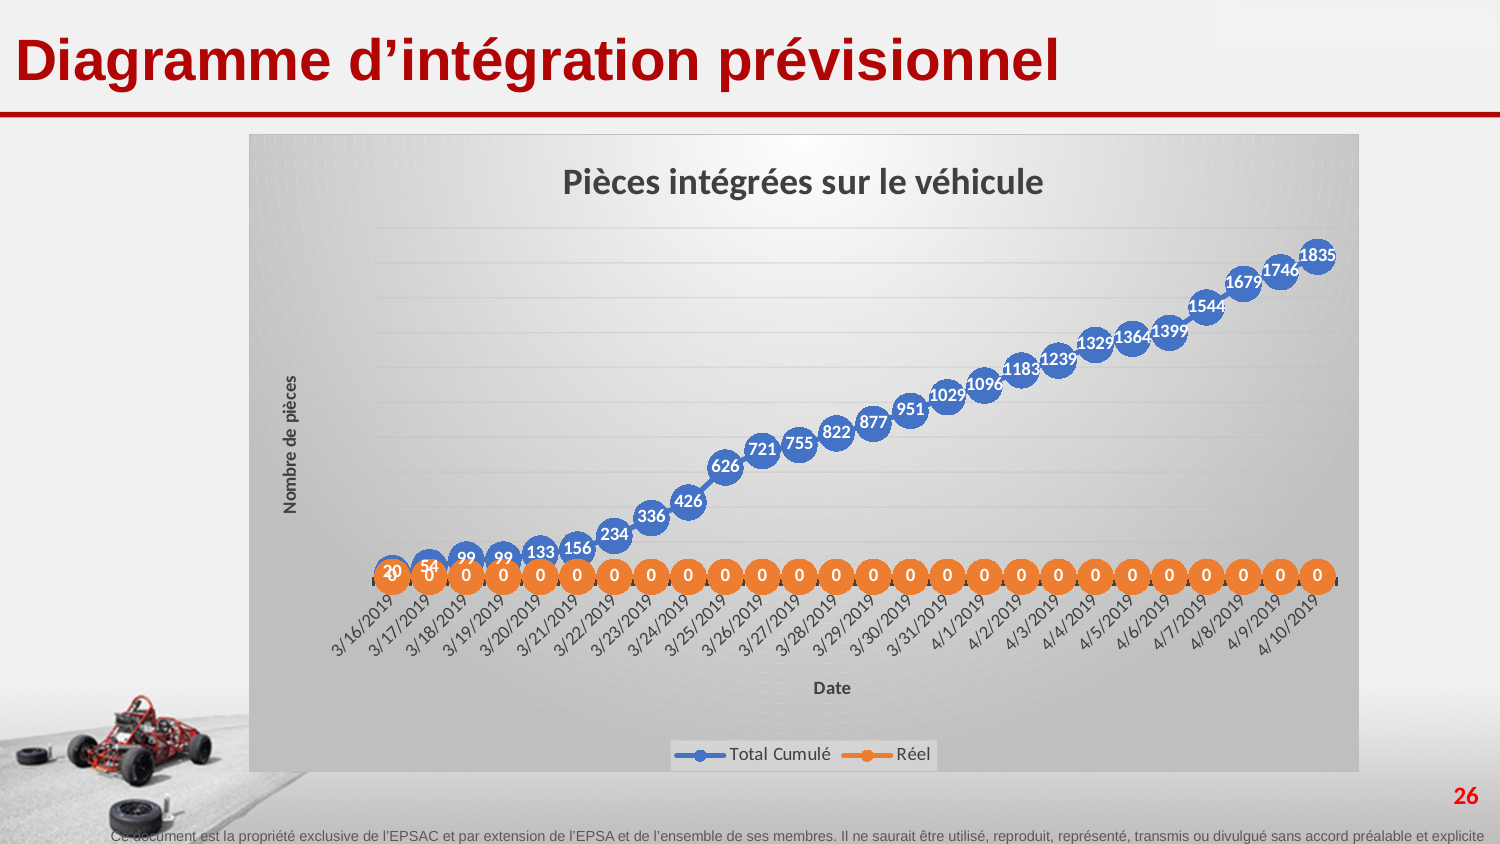

# Diagramme d’intégration prévisionnel

### Chart: Pièces intégrées sur le véhicule

| Category | Total Cumulé |  |
|---|---|---|
| 43540 | 20.0 | 0.0 |
| 43541 | 54.0 | 0.0 |
| 43542 | 99.0 | 0.0 |
| 43543 | 99.0 | 0.0 |
| 43544 | 133.0 | 0.0 |
| 43545 | 156.0 | 0.0 |
| 43546 | 234.0 | 0.0 |
| 43547 | 336.0 | 0.0 |
| 43548 | 426.0 | 0.0 |
| 43549 | 626.0 | 0.0 |
| 43550 | 721.0 | 0.0 |
| 43551 | 755.0 | 0.0 |
| 43552 | 822.0 | 0.0 |
| 43553 | 877.0 | 0.0 |
| 43554 | 951.0 | 0.0 |
| 43555 | 1029.0 | 0.0 |
| 43556 | 1096.0 | 0.0 |
| 43557 | 1183.0 | 0.0 |
| 43558 | 1239.0 | 0.0 |
| 43559 | 1329.0 | 0.0 |
| 43560 | 1364.0 | 0.0 |
| 43561 | 1399.0 | 0.0 |
| 43562 | 1544.0 | 0.0 |
| 43563 | 1679.0 | 0.0 |
| 43564 | 1746.0 | 0.0 |
| 43565 | 1835.0 | 0.0 |
26